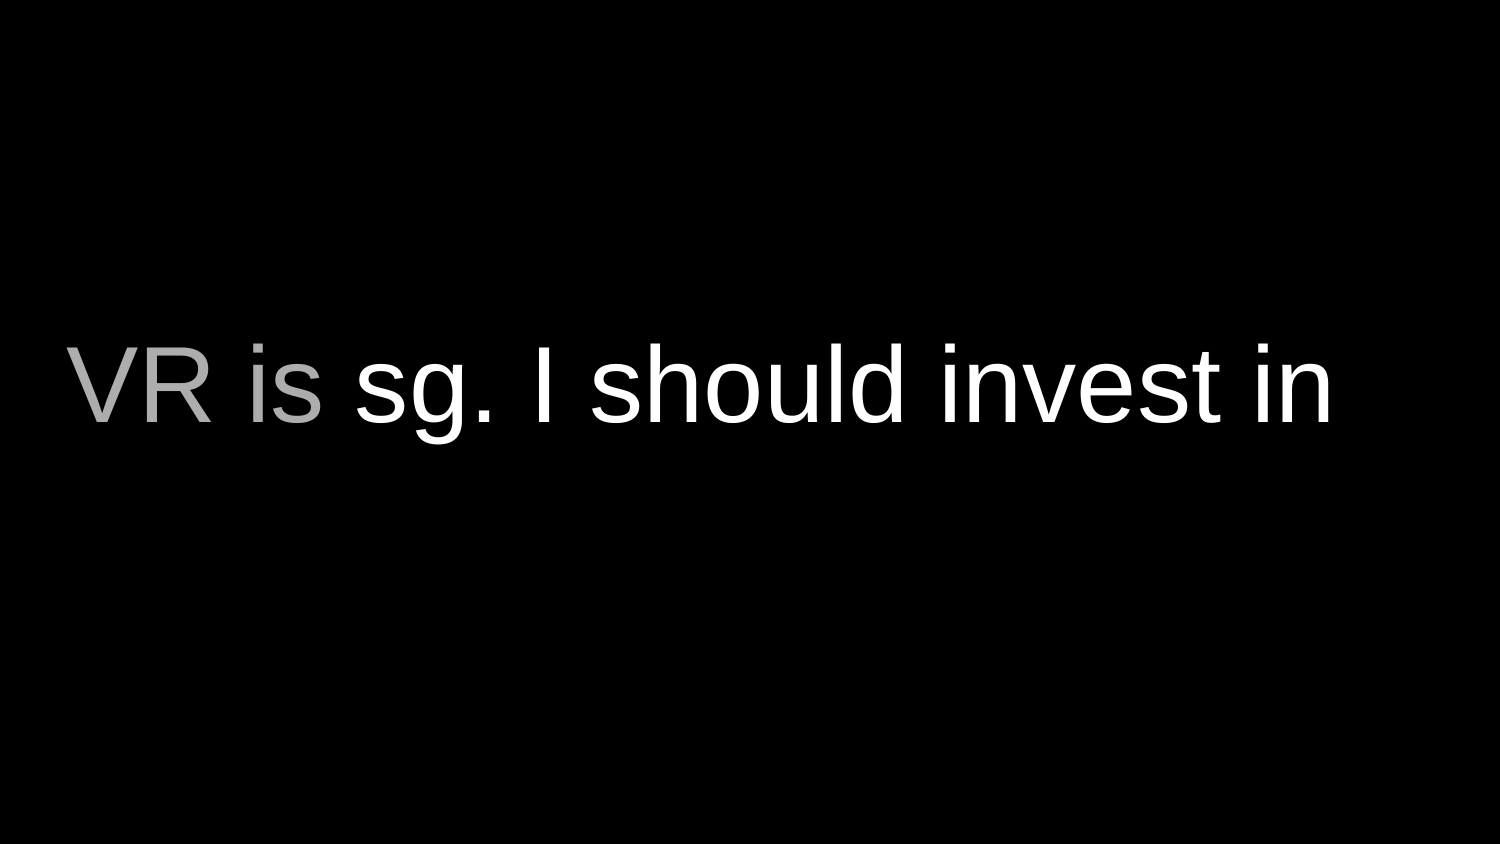

# VR is sg. I should invest in